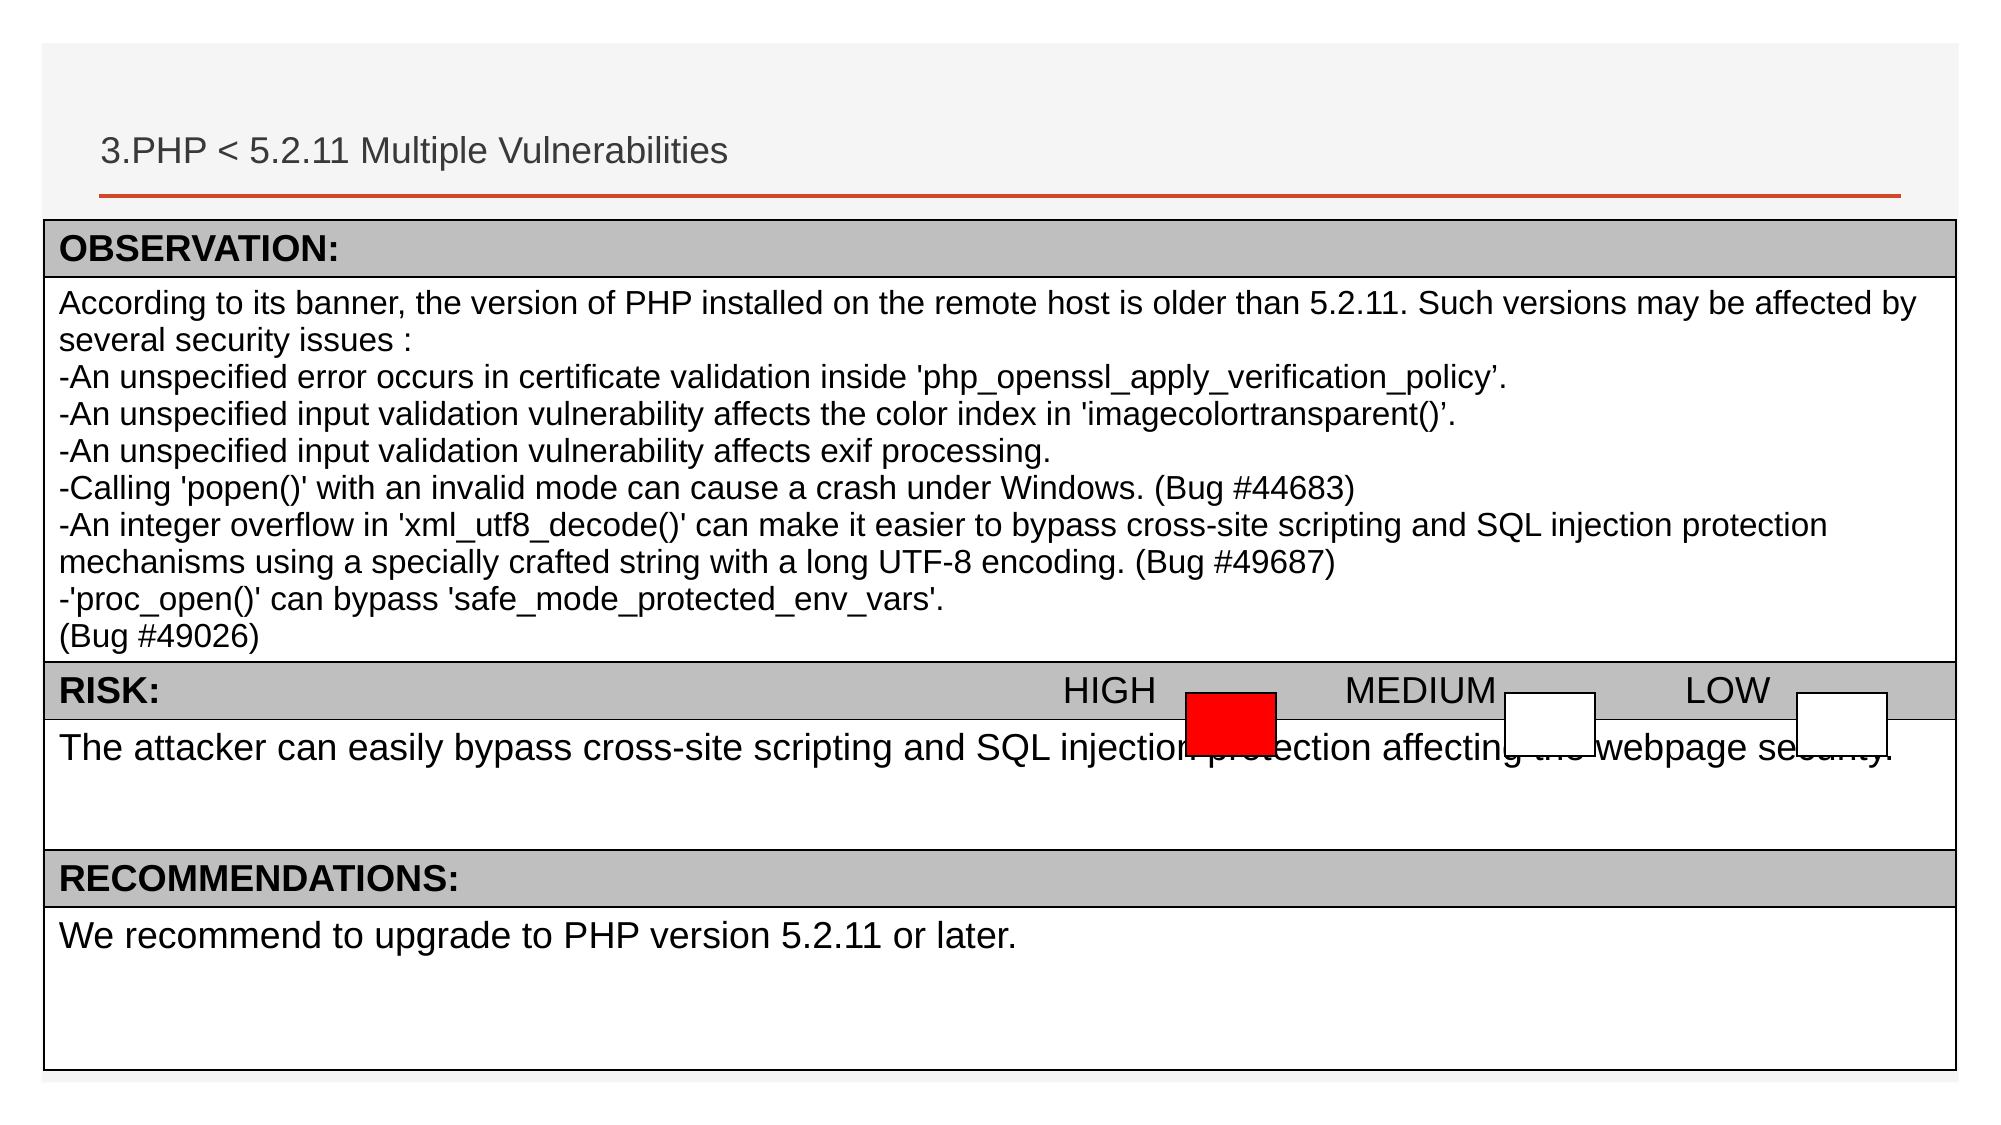

# 3.PHP < 5.2.11 Multiple Vulnerabilities
| OBSERVATION: |
| --- |
| According to its banner, the version of PHP installed on the remote host is older than 5.2.11. Such versions may be affected by several security issues : -An unspecified error occurs in certificate validation inside 'php\_openssl\_apply\_verification\_policy’. -An unspecified input validation vulnerability affects the color index in 'imagecolortransparent()’. -An unspecified input validation vulnerability affects exif processing. -Calling 'popen()' with an invalid mode can cause a crash under Windows. (Bug #44683) -An integer overflow in 'xml\_utf8\_decode()' can make it easier to bypass cross-site scripting and SQL injection protection mechanisms using a specially crafted string with a long UTF-8 encoding. (Bug #49687) -'proc\_open()' can bypass 'safe\_mode\_protected\_env\_vars'. (Bug #49026) |
| RISK: HIGH MEDIUM LOW |
| The attacker can easily bypass cross-site scripting and SQL injection protection affecting the webpage security. |
| RECOMMENDATIONS: |
| We recommend to upgrade to PHP version 5.2.11 or later. |